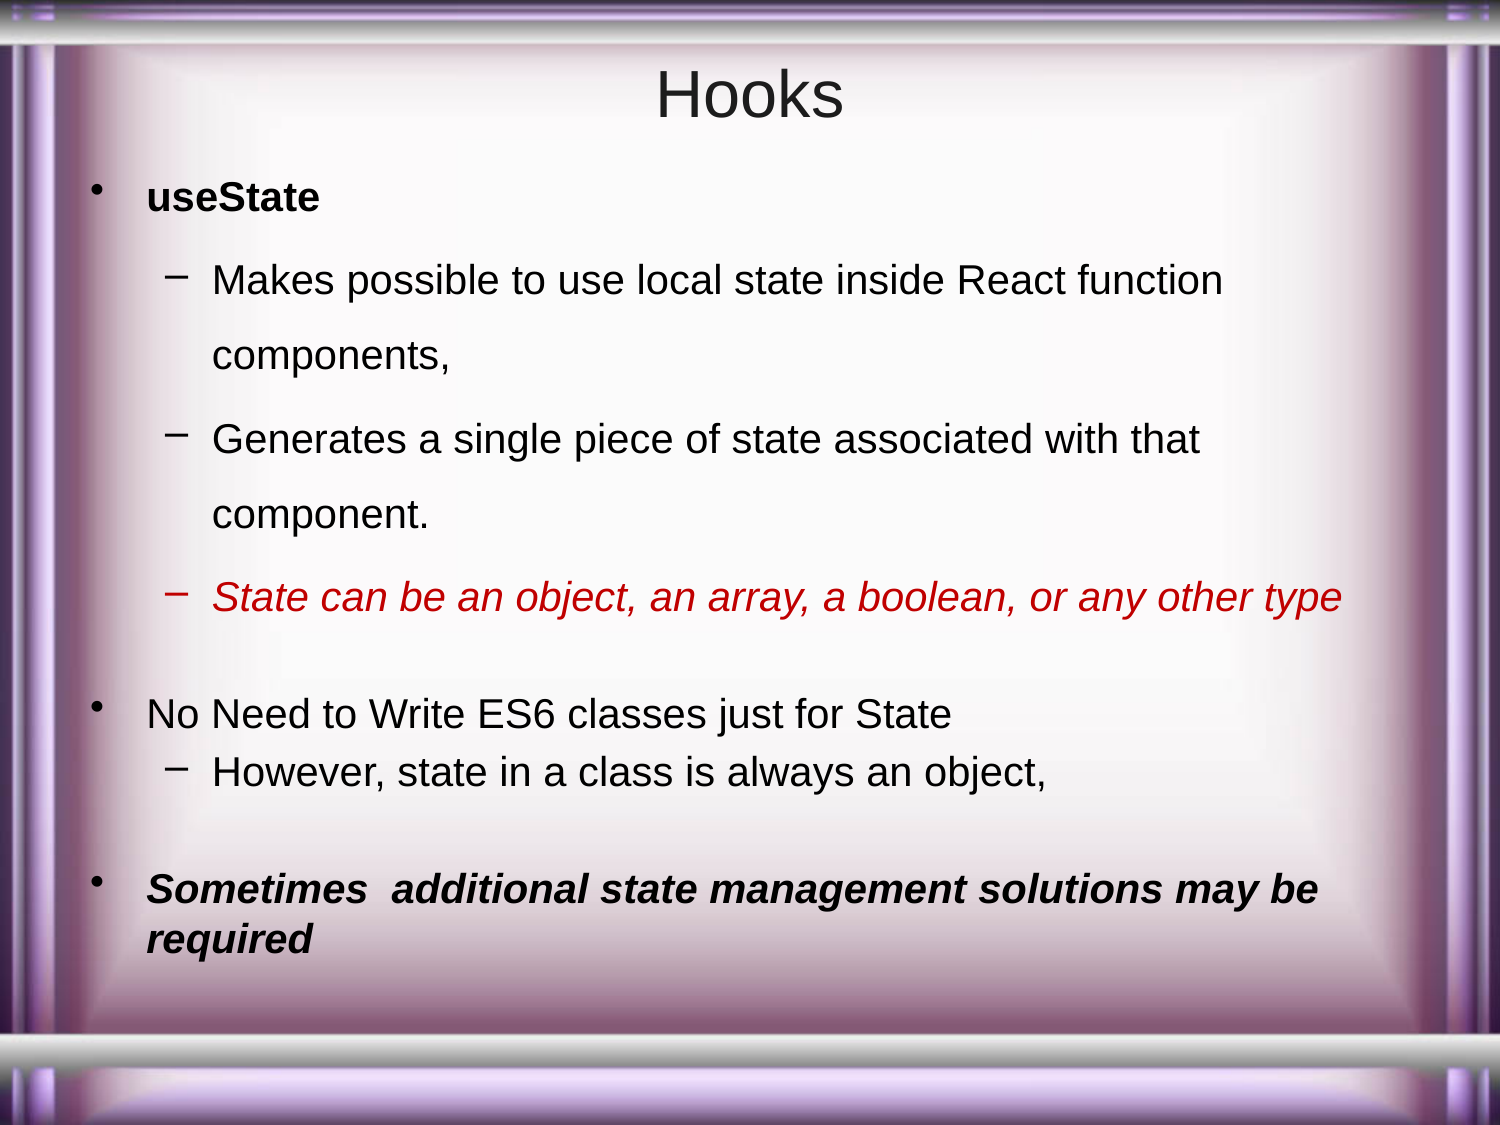

# Hooks
useState
Makes possible to use local state inside React function components,
Generates a single piece of state associated with that component.
State can be an object, an array, a boolean, or any other type

No Need to Write ES6 classes just for State
However, state in a class is always an object,

Sometimes  additional state management solutions may be required